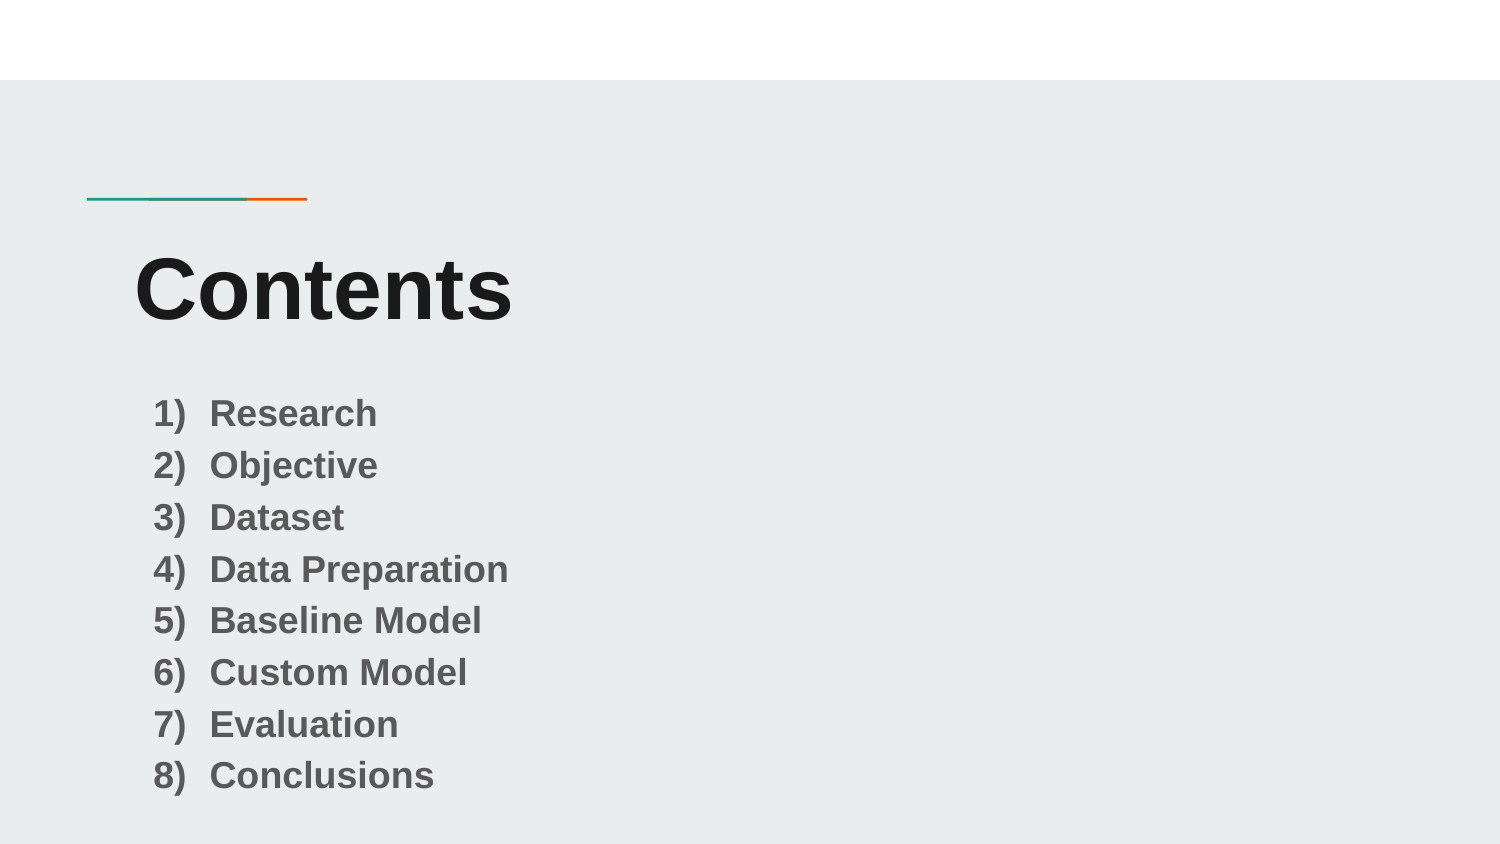

# Contents
Research
Objective
Dataset
Data Preparation
Baseline Model
Custom Model
Evaluation
Conclusions